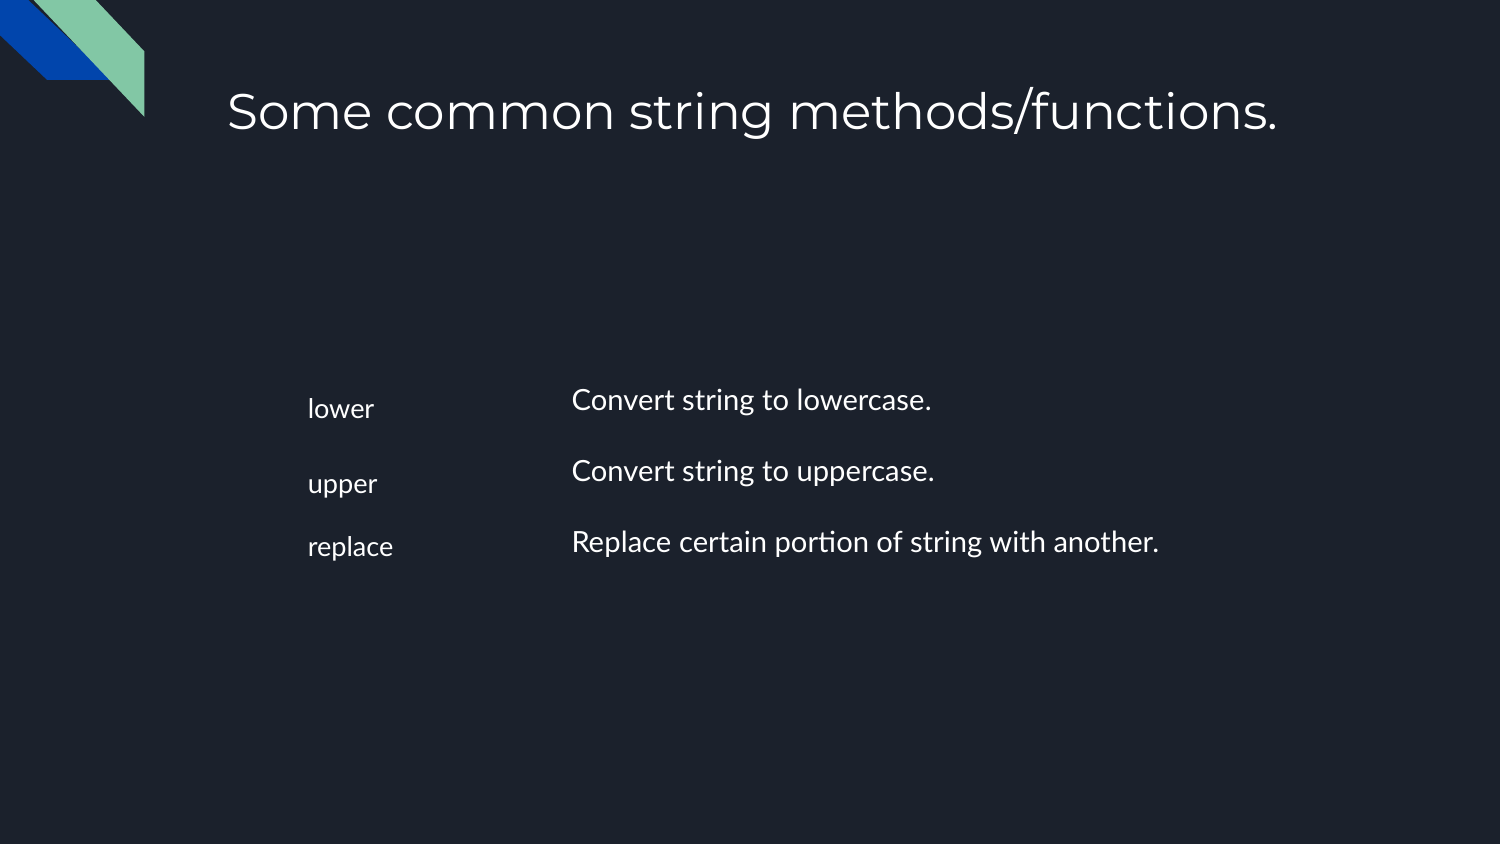

# Some common string methods/functions.

lower
upper
replace
Convert string to lowercase.
Convert string to uppercase.
Replace certain portion of string with another.